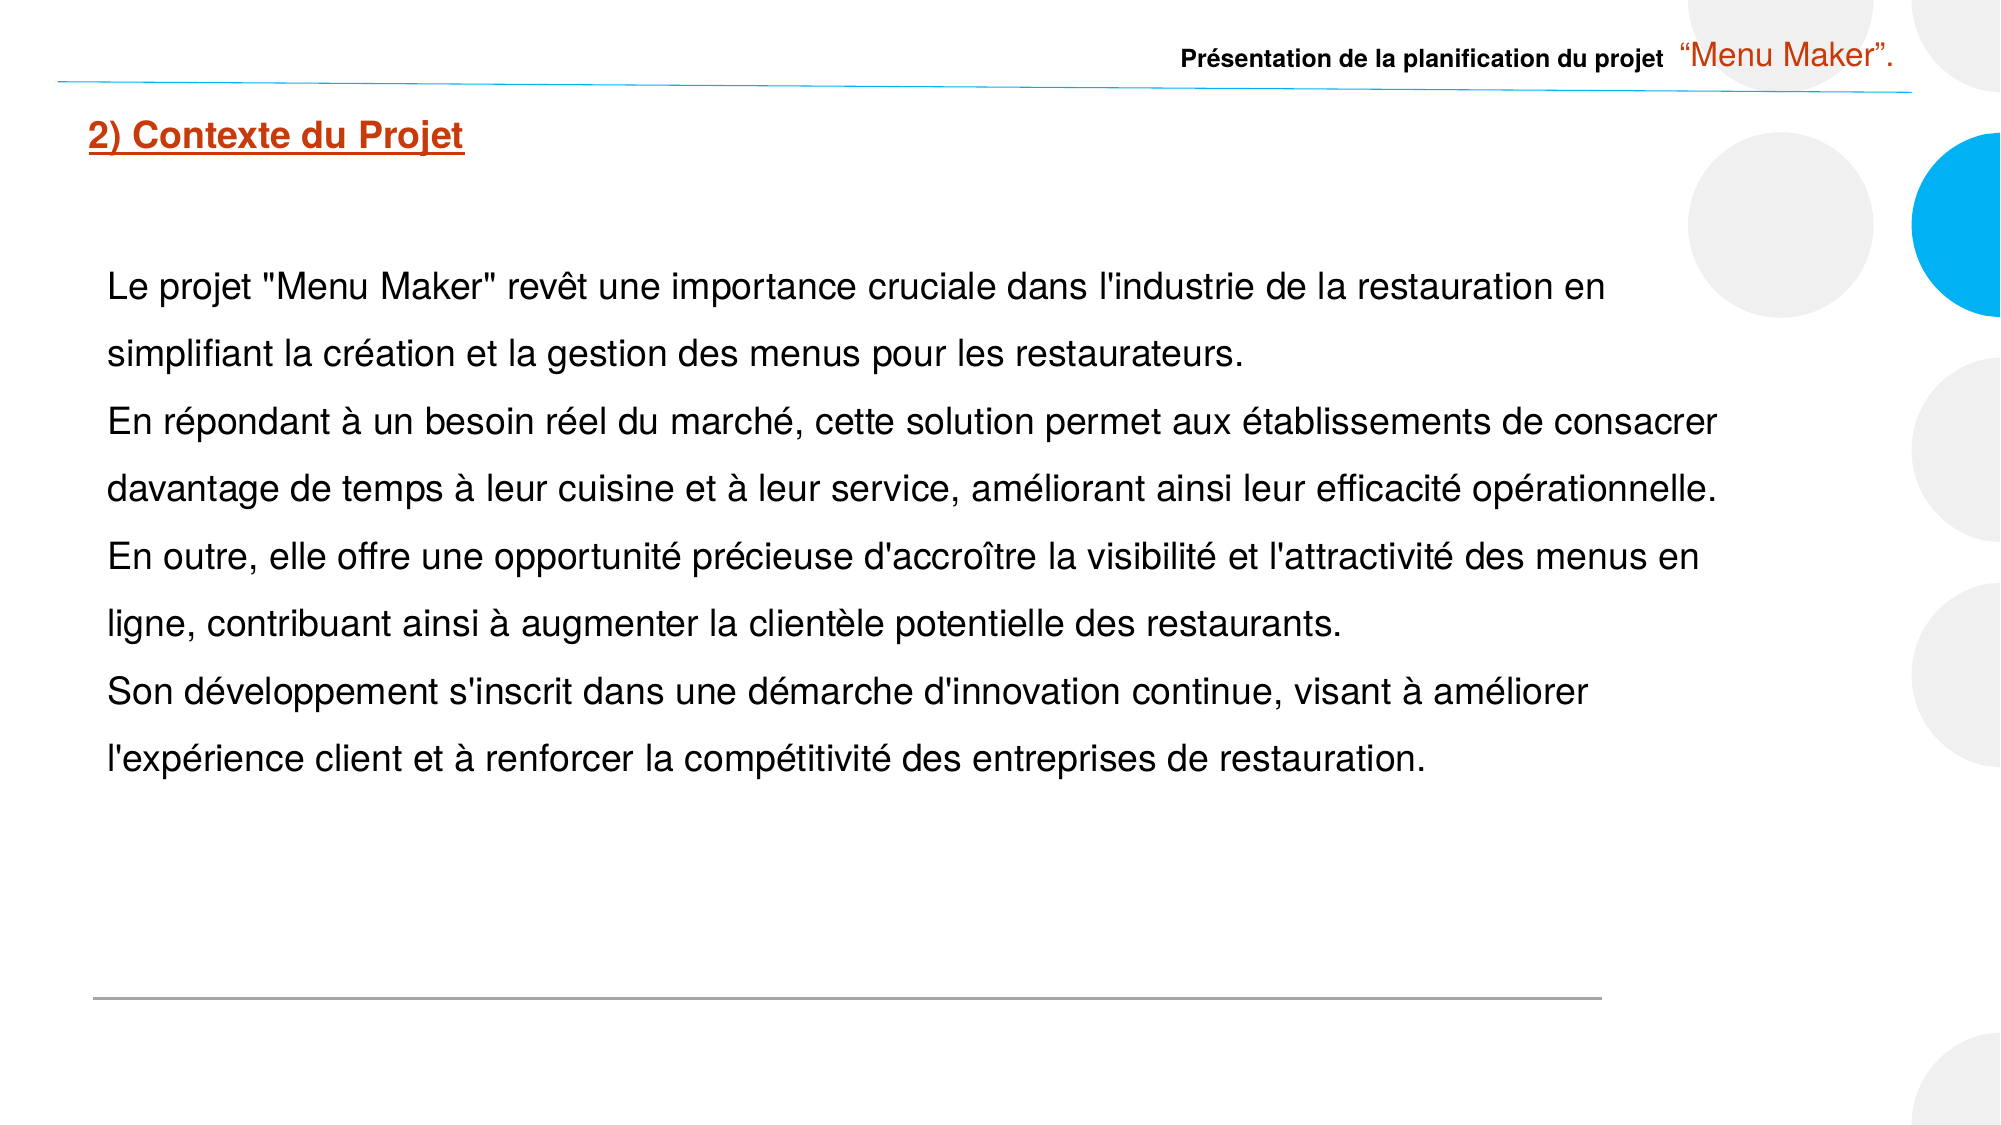

“Menu Maker”.
Présentation de la planification du projet
2) Contexte du Projet
Le projet "Menu Maker" revêt une importance cruciale dans l'industrie de la restauration en simplifiant la création et la gestion des menus pour les restaurateurs.
En répondant à un besoin réel du marché, cette solution permet aux établissements de consacrer davantage de temps à leur cuisine et à leur service, améliorant ainsi leur efficacité opérationnelle.
En outre, elle offre une opportunité précieuse d'accroître la visibilité et l'attractivité des menus en ligne, contribuant ainsi à augmenter la clientèle potentielle des restaurants.
Son développement s'inscrit dans une démarche d'innovation continue, visant à améliorer l'expérience client et à renforcer la compétitivité des entreprises de restauration.